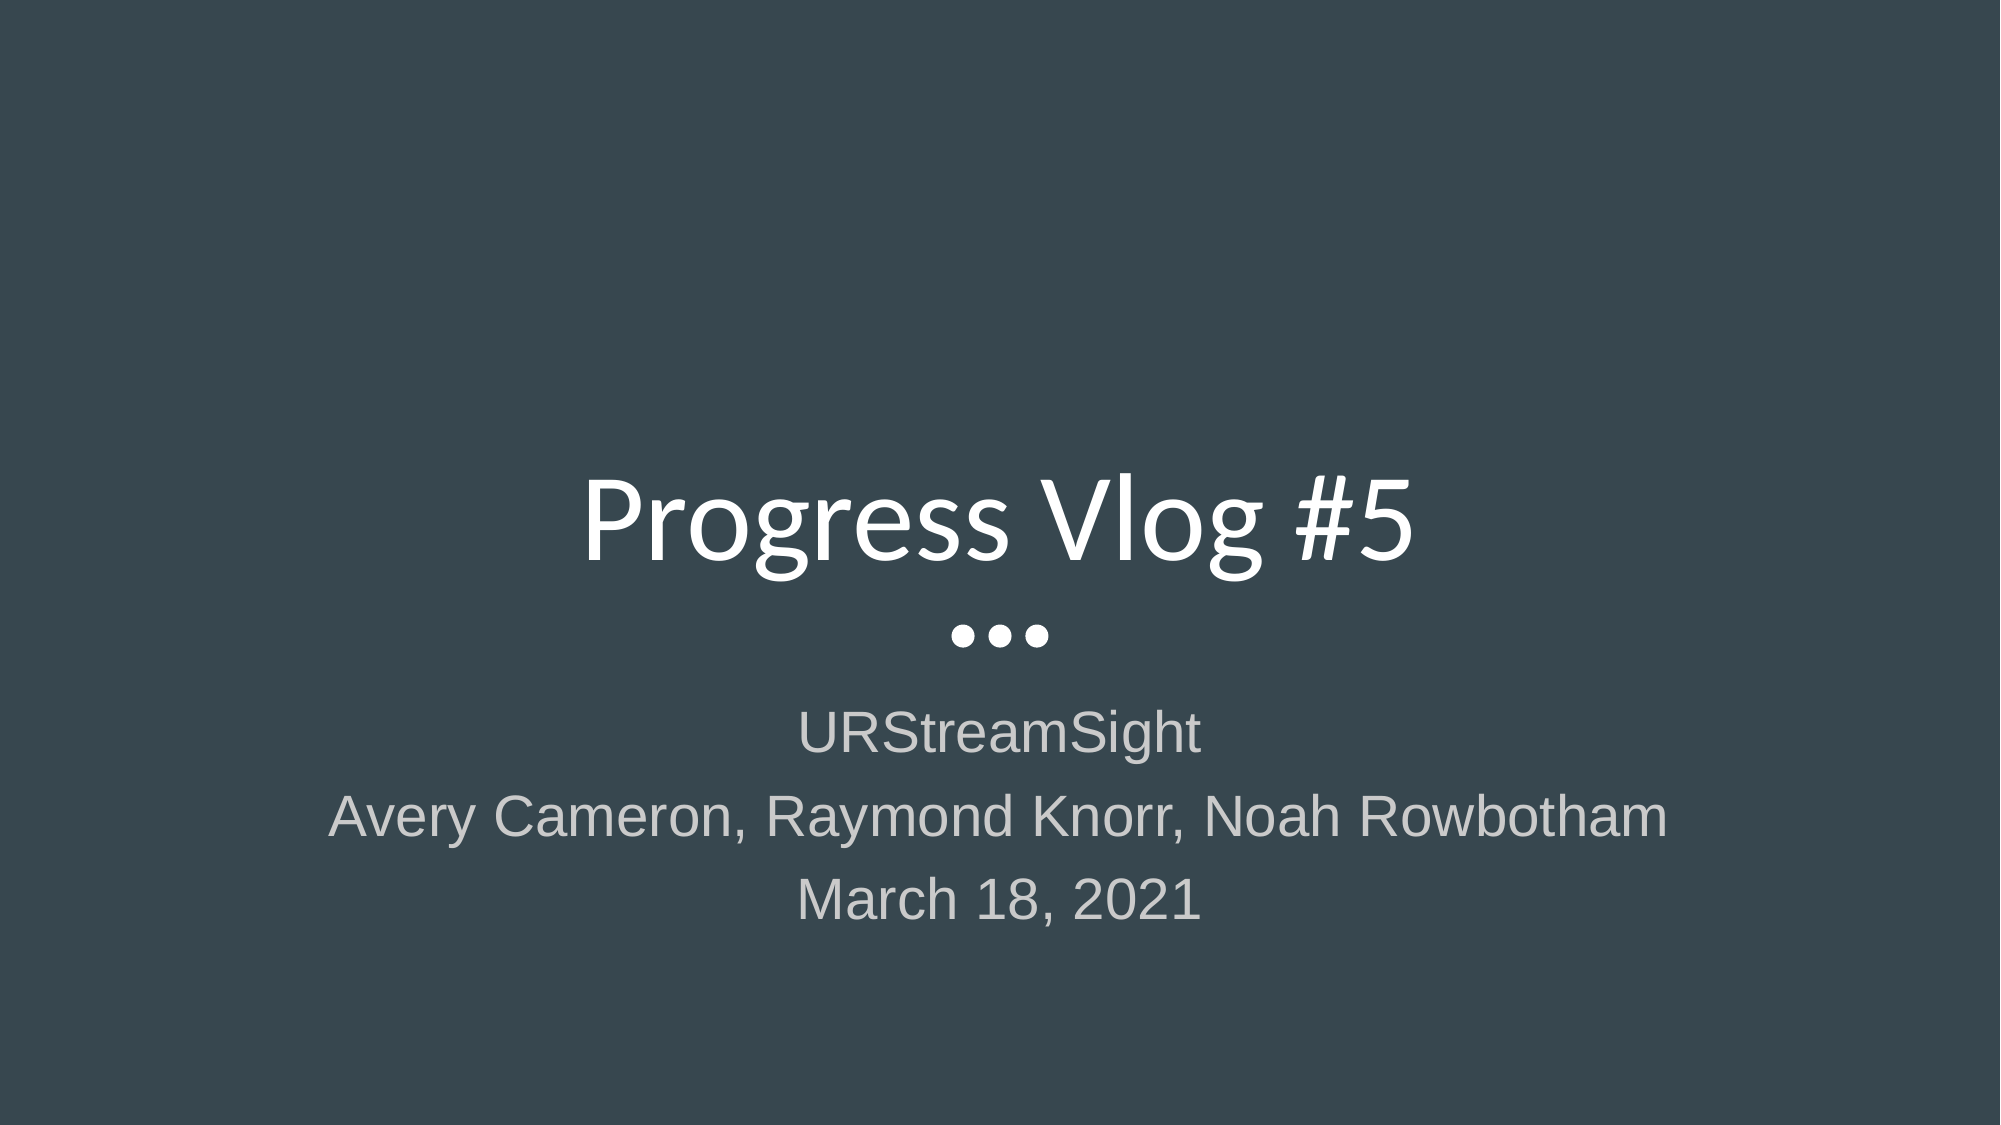

# Progress Vlog #5
URStreamSight
Avery Cameron, Raymond Knorr, Noah Rowbotham
March 18, 2021